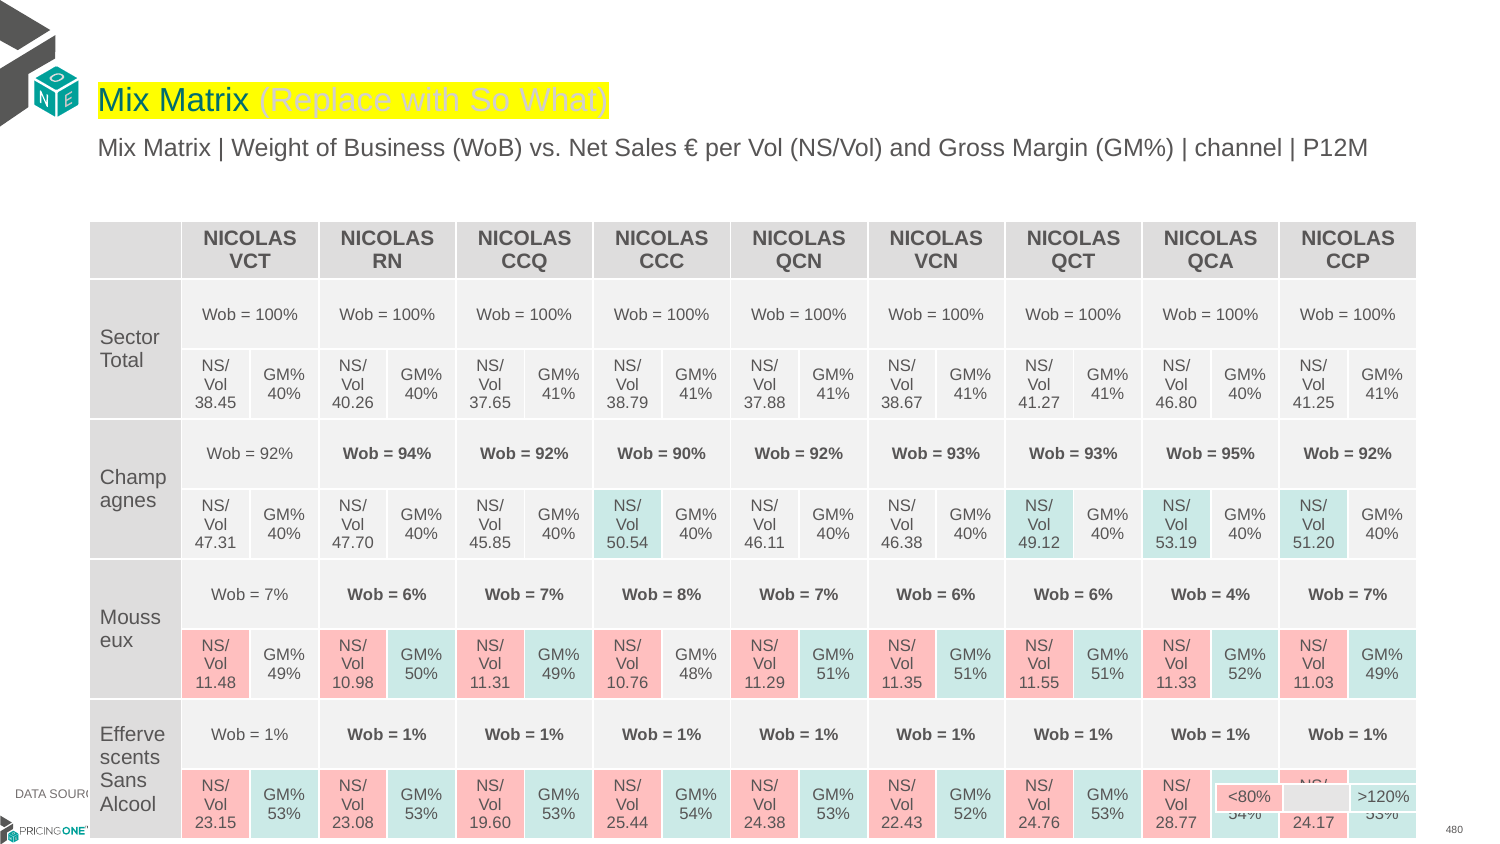

# Mix Matrix (Replace with So What)
Mix Matrix | Weight of Business (WoB) vs. Net Sales € per Vol (NS/Vol) and Gross Margin (GM%) | channel | P12M
|  | NICOLAS VCT |  | NICOLAS RN |  | NICOLAS CCQ |  | NICOLAS CCC |  | NICOLAS QCN |  | NICOLAS VCN |  | NICOLAS QCT |  | NICOLAS QCA |  | NICOLAS CCP |  |
| --- | --- | --- | --- | --- | --- | --- | --- | --- | --- | --- | --- | --- | --- | --- | --- | --- | --- | --- |
| Sector Total | Wob = 100% |  | Wob = 100% |  | Wob = 100% |  | Wob = 100% |  | Wob = 100% |  | Wob = 100% |  | Wob = 100% |  | Wob = 100% |  | Wob = 100% |  |
|  | NS/Vol 38.45 | GM% 40% | NS/Vol 40.26 | GM% 40% | NS/Vol 37.65 | GM% 41% | NS/Vol 38.79 | GM% 41% | NS/Vol 37.88 | GM% 41% | NS/Vol 38.67 | GM% 41% | NS/Vol 41.27 | GM% 41% | NS/Vol 46.80 | GM% 40% | NS/Vol 41.25 | GM% 41% |
| Champagnes | Wob = 92% |  | Wob = 94% |  | Wob = 92% |  | Wob = 90% |  | Wob = 92% |  | Wob = 93% |  | Wob = 93% |  | Wob = 95% |  | Wob = 92% |  |
|  | NS/Vol 47.31 | GM% 40% | NS/Vol 47.70 | GM% 40% | NS/Vol 45.85 | GM% 40% | NS/Vol 50.54 | GM% 40% | NS/Vol 46.11 | GM% 40% | NS/Vol 46.38 | GM% 40% | NS/Vol 49.12 | GM% 40% | NS/Vol 53.19 | GM% 40% | NS/Vol 51.20 | GM% 40% |
| Mousseux | Wob = 7% |  | Wob = 6% |  | Wob = 7% |  | Wob = 8% |  | Wob = 7% |  | Wob = 6% |  | Wob = 6% |  | Wob = 4% |  | Wob = 7% |  |
|  | NS/Vol 11.48 | GM% 49% | NS/Vol 10.98 | GM% 50% | NS/Vol 11.31 | GM% 49% | NS/Vol 10.76 | GM% 48% | NS/Vol 11.29 | GM% 51% | NS/Vol 11.35 | GM% 51% | NS/Vol 11.55 | GM% 51% | NS/Vol 11.33 | GM% 52% | NS/Vol 11.03 | GM% 49% |
| Effervescents Sans Alcool | Wob = 1% |  | Wob = 1% |  | Wob = 1% |  | Wob = 1% |  | Wob = 1% |  | Wob = 1% |  | Wob = 1% |  | Wob = 1% |  | Wob = 1% |  |
|  | NS/Vol 23.15 | GM% 53% | NS/Vol 23.08 | GM% 53% | NS/Vol 19.60 | GM% 53% | NS/Vol 25.44 | GM% 54% | NS/Vol 24.38 | GM% 53% | NS/Vol 22.43 | GM% 52% | NS/Vol 24.76 | GM% 53% | NS/Vol 28.77 | GM% 54% | NS/Vol 24.17 | GM% 53% |
DATA SOURCE: Client P&L
| <80% |  | >120% |
| --- | --- | --- |

14/01/2024
480